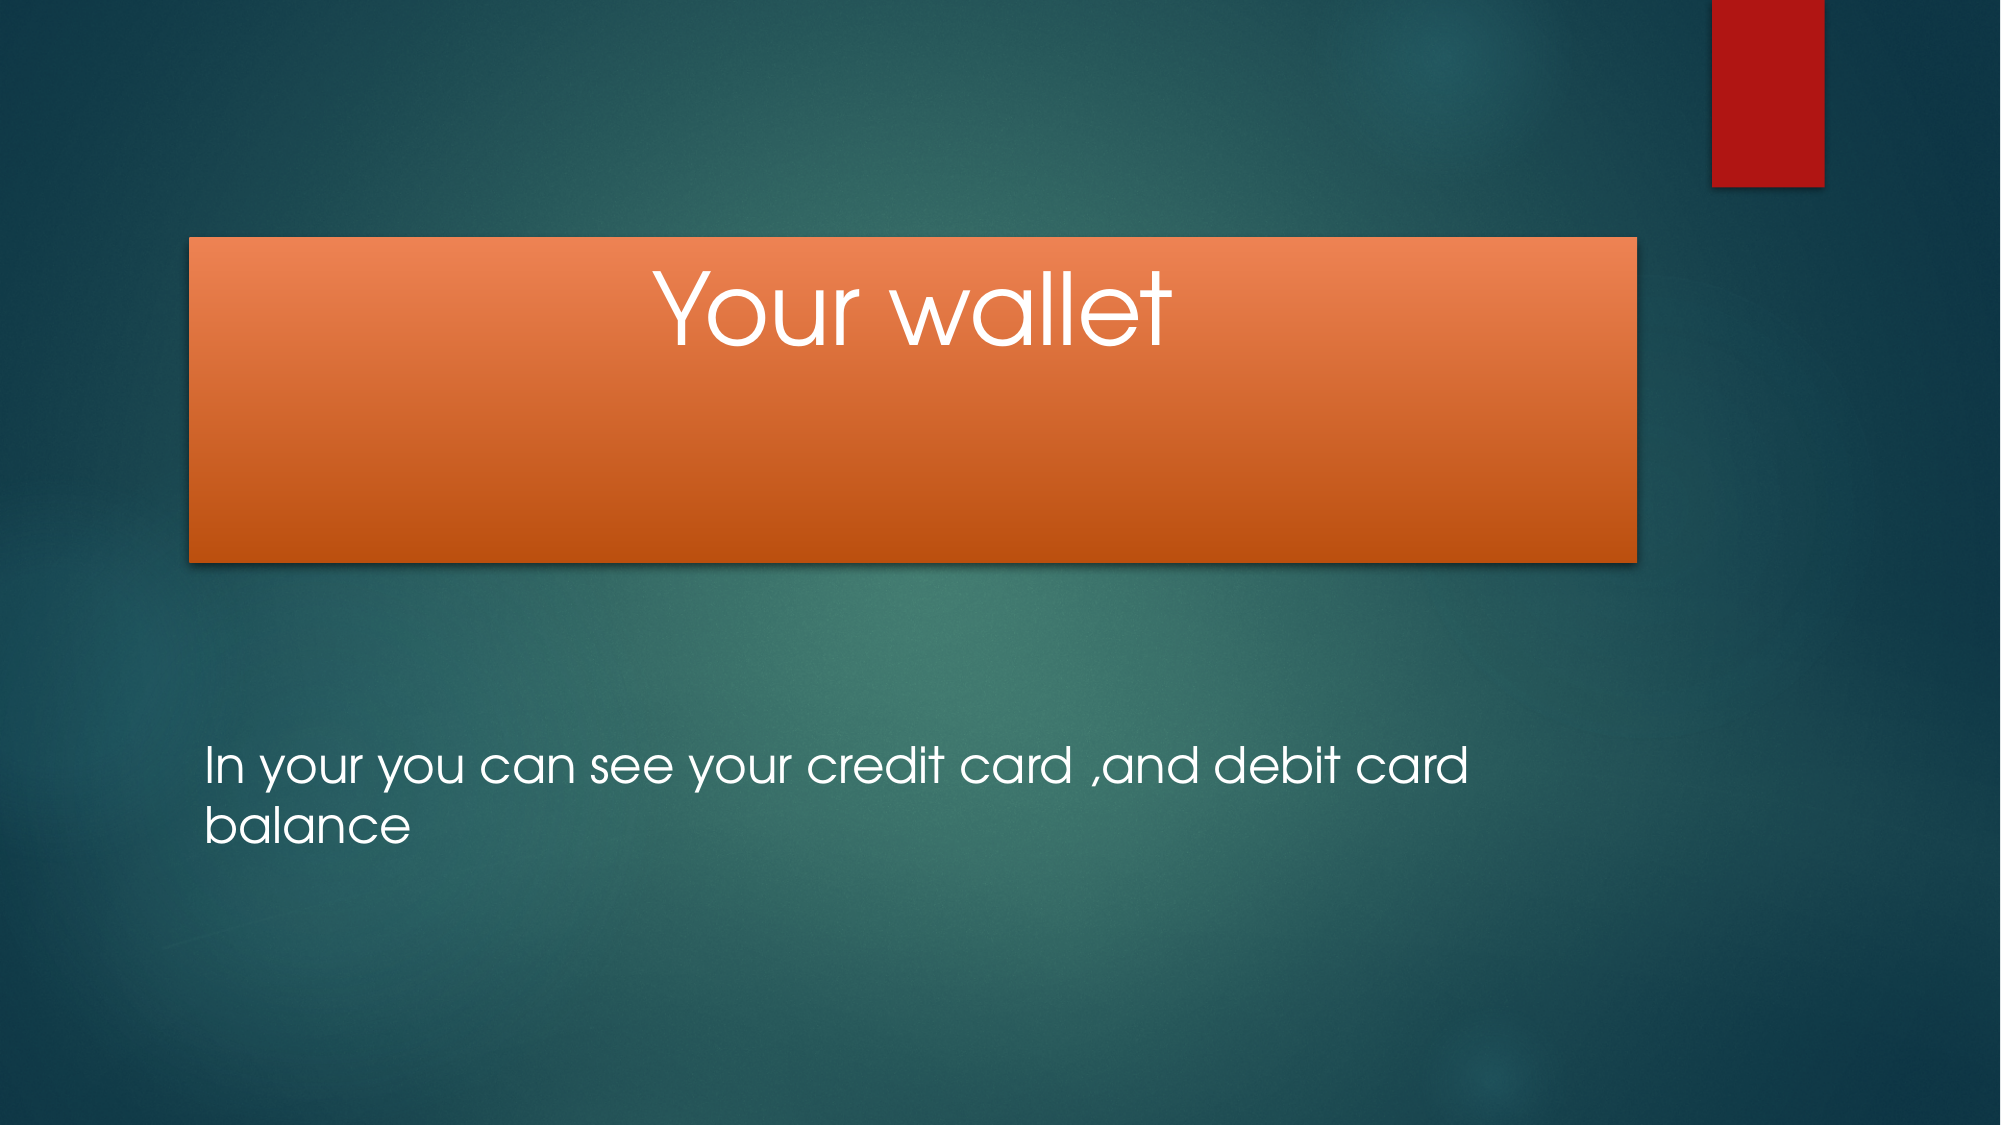

# Your wallet
In your you can see your credit card ,and debit card balance